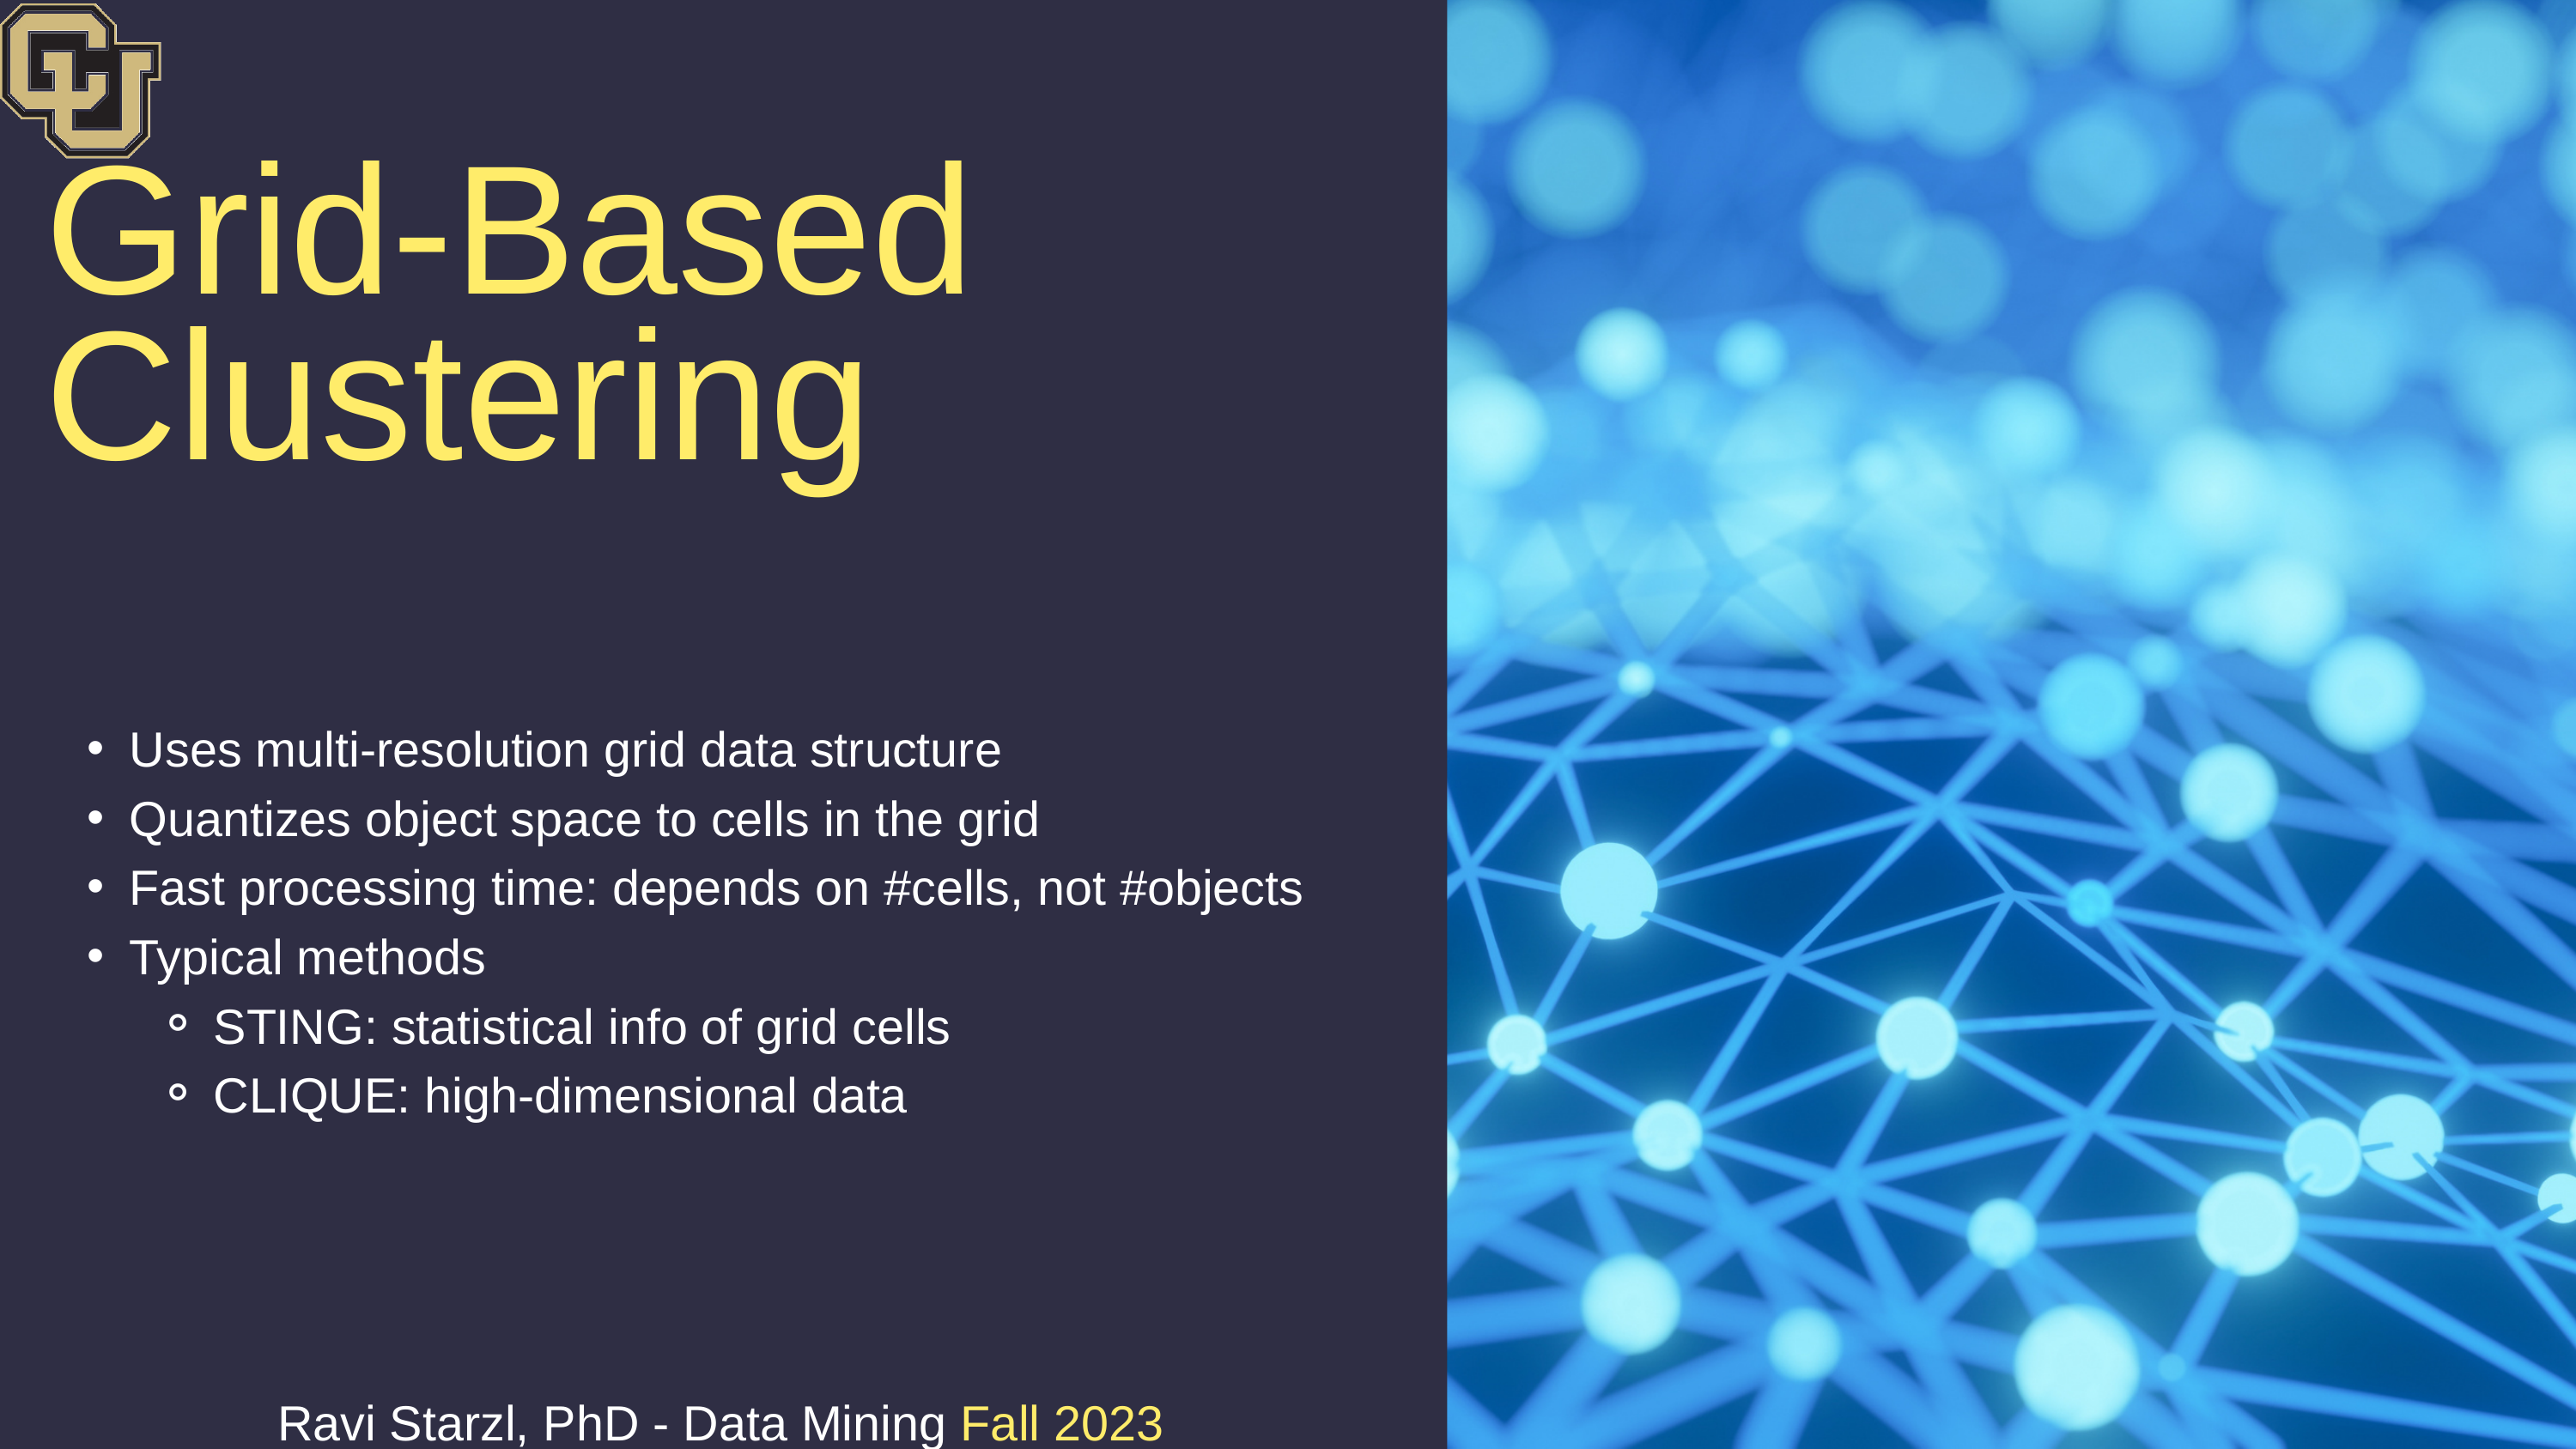

Grid-Based Clustering
Uses multi-resolution grid data structure
Quantizes object space to cells in the grid
Fast processing time: depends on #cells, not #objects
Typical methods
STING: statistical info of grid cells
CLIQUE: high-dimensional data
Ravi Starzl, PhD - Data Mining Fall 2023